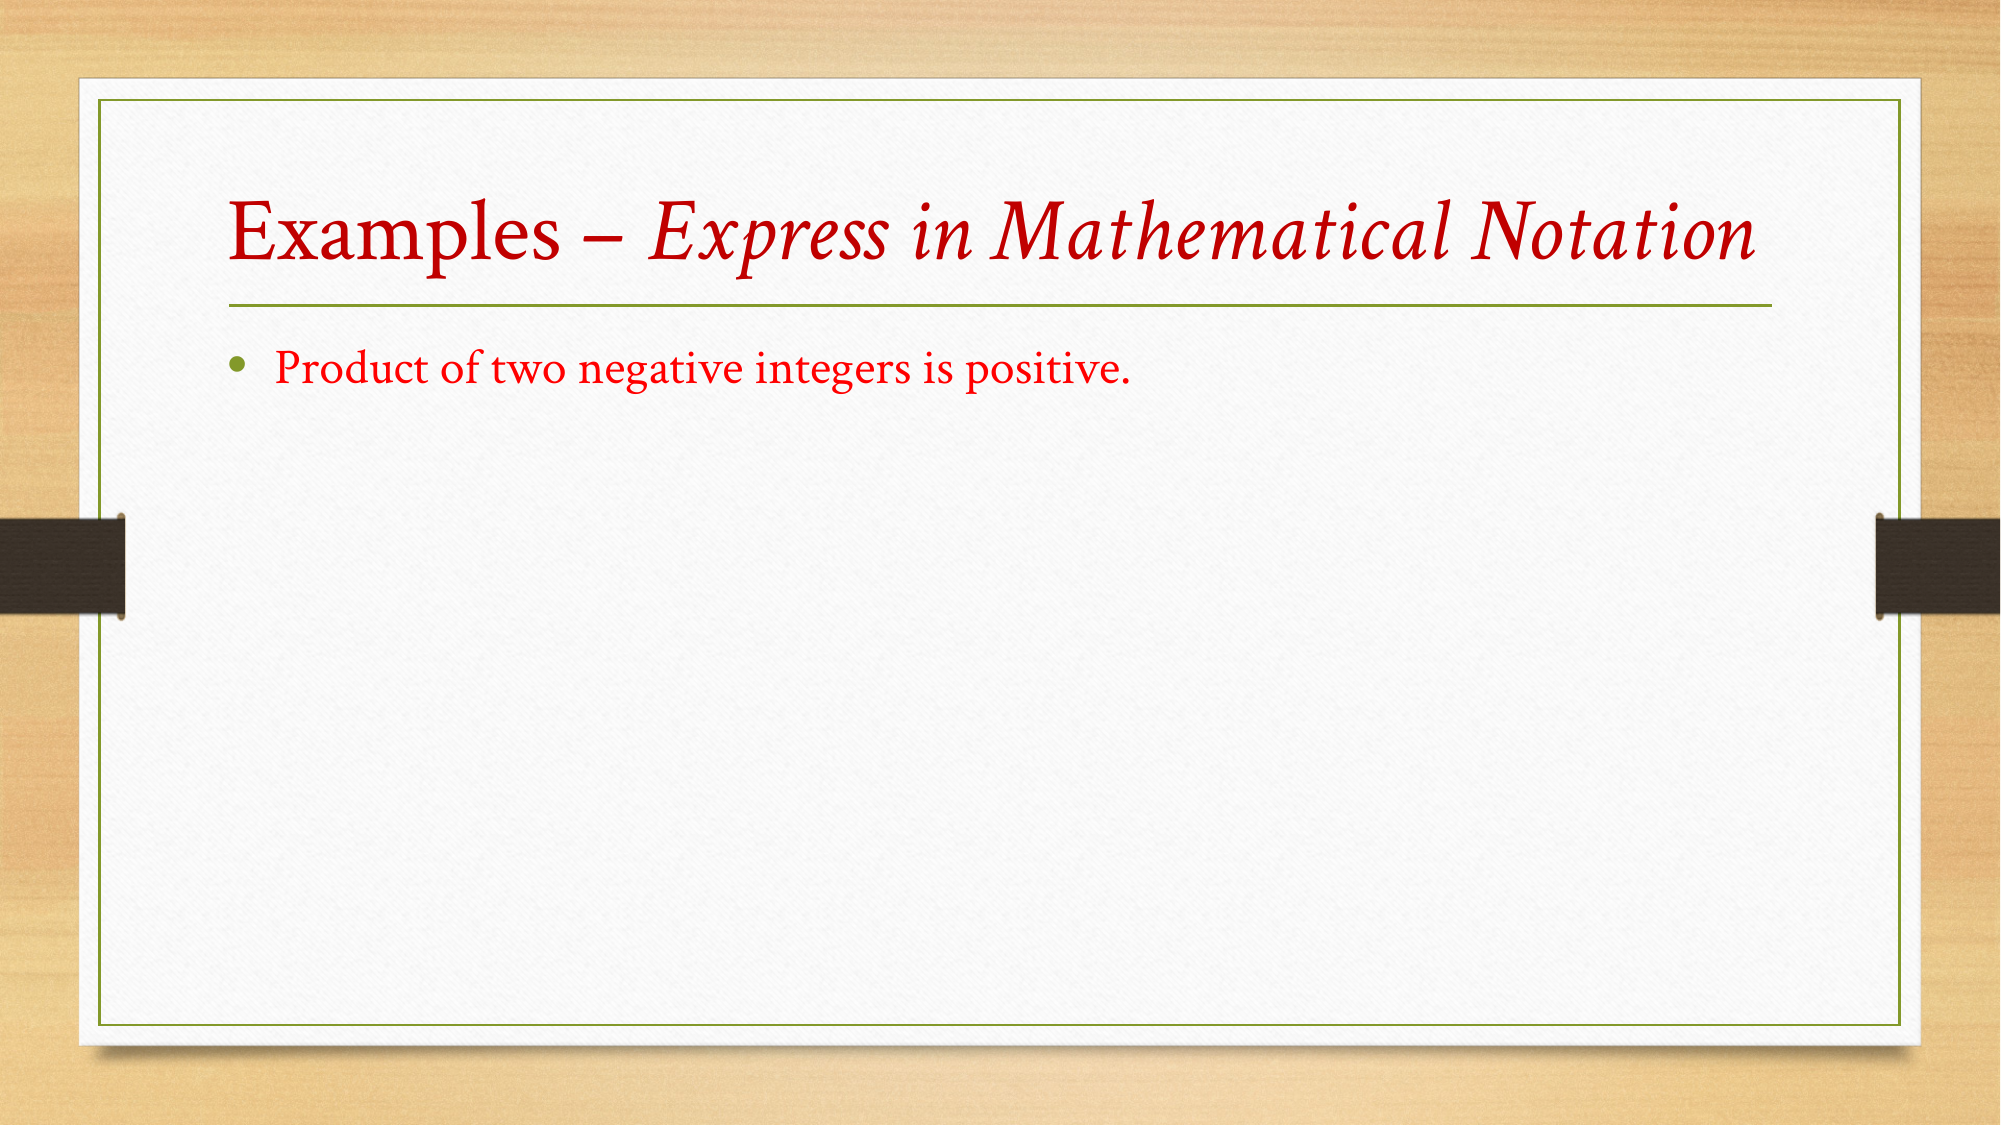

# Examples – Express in Mathematical Notation
Product of two negative integers is positive.